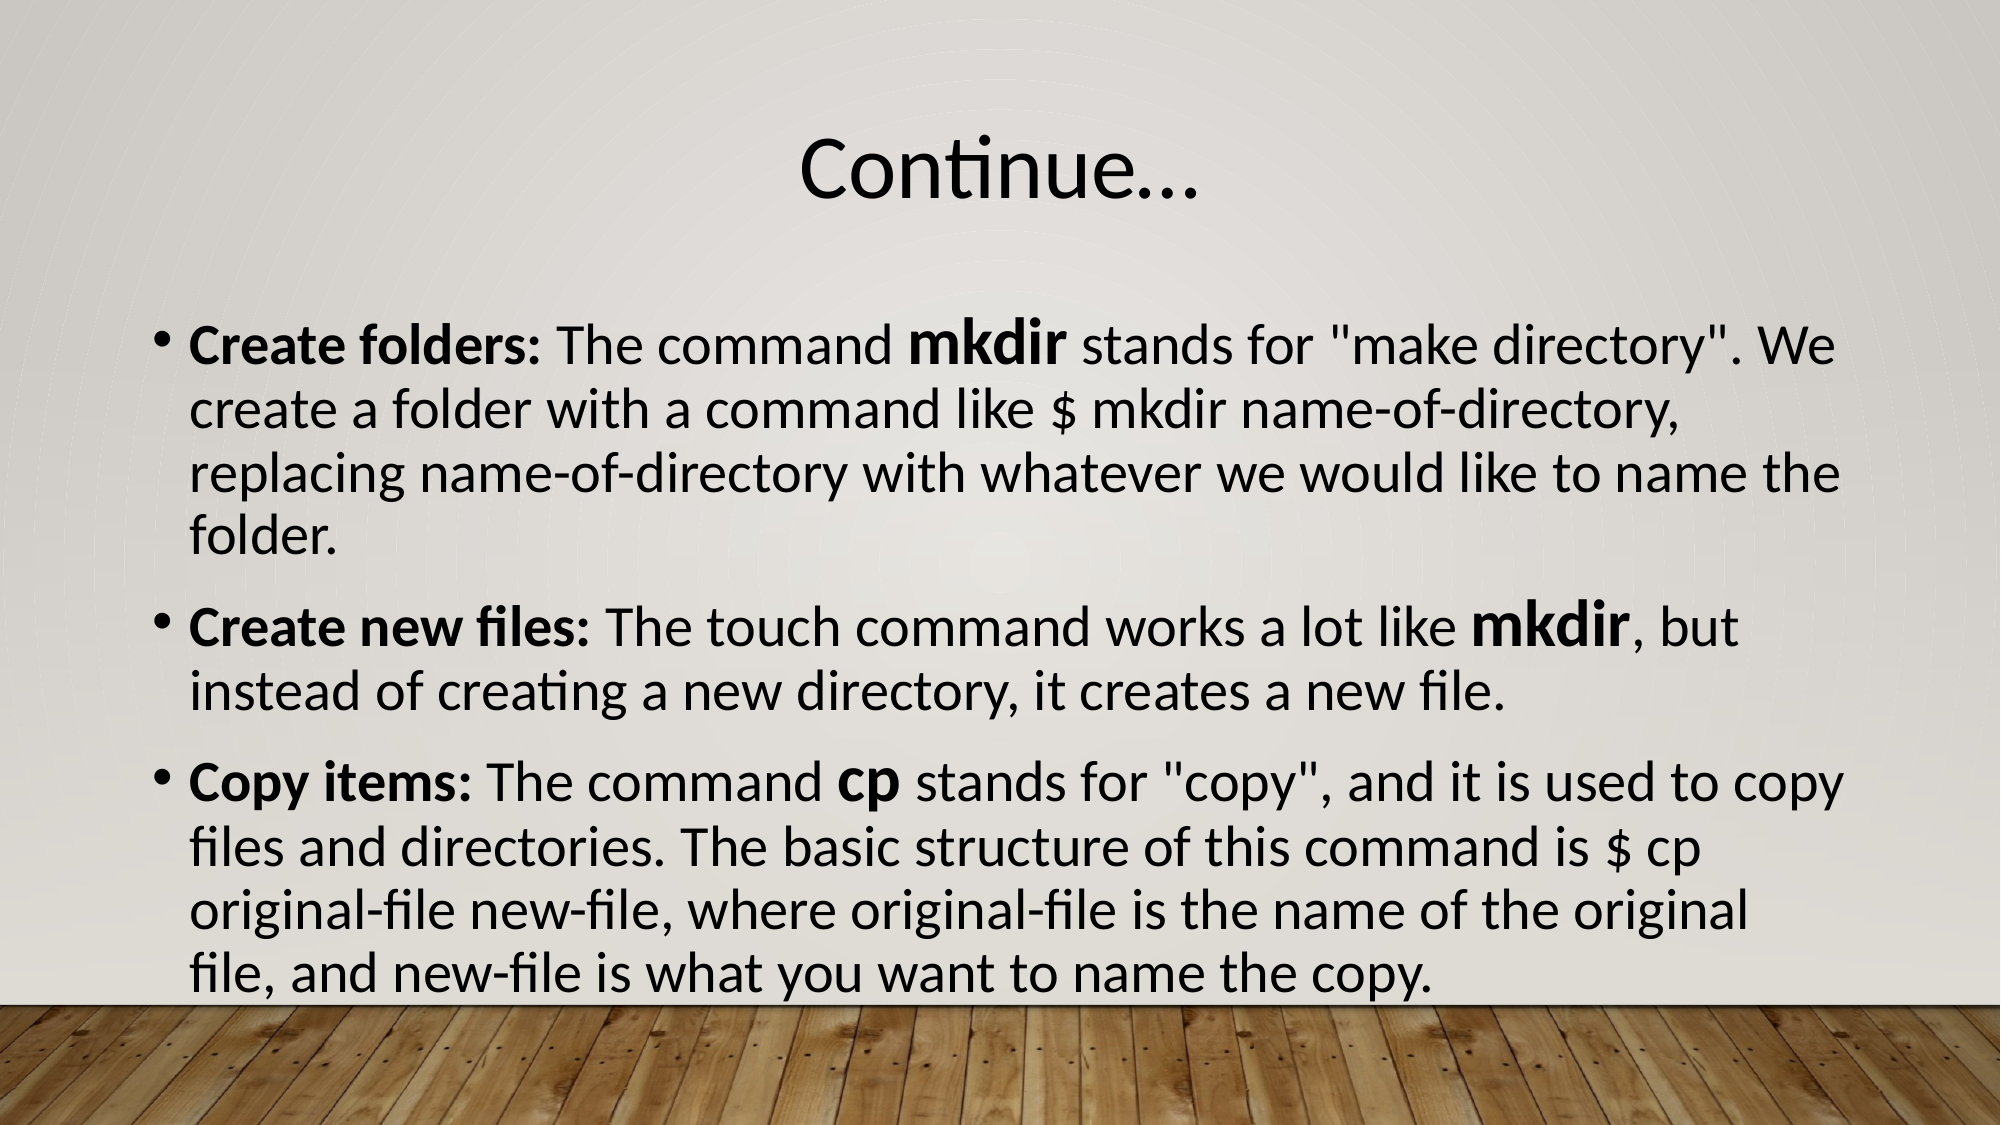

Continue…
Create folders: The command mkdir stands for "make directory". We create a folder with a command like $ mkdir name-of-directory, replacing name-of-directory with whatever we would like to name the folder.
Create new files: The touch command works a lot like mkdir, but instead of creating a new directory, it creates a new file.
Copy items: The command cp stands for "copy", and it is used to copy files and directories. The basic structure of this command is $ cp original-file new-file, where original-file is the name of the original file, and new-file is what you want to name the copy.